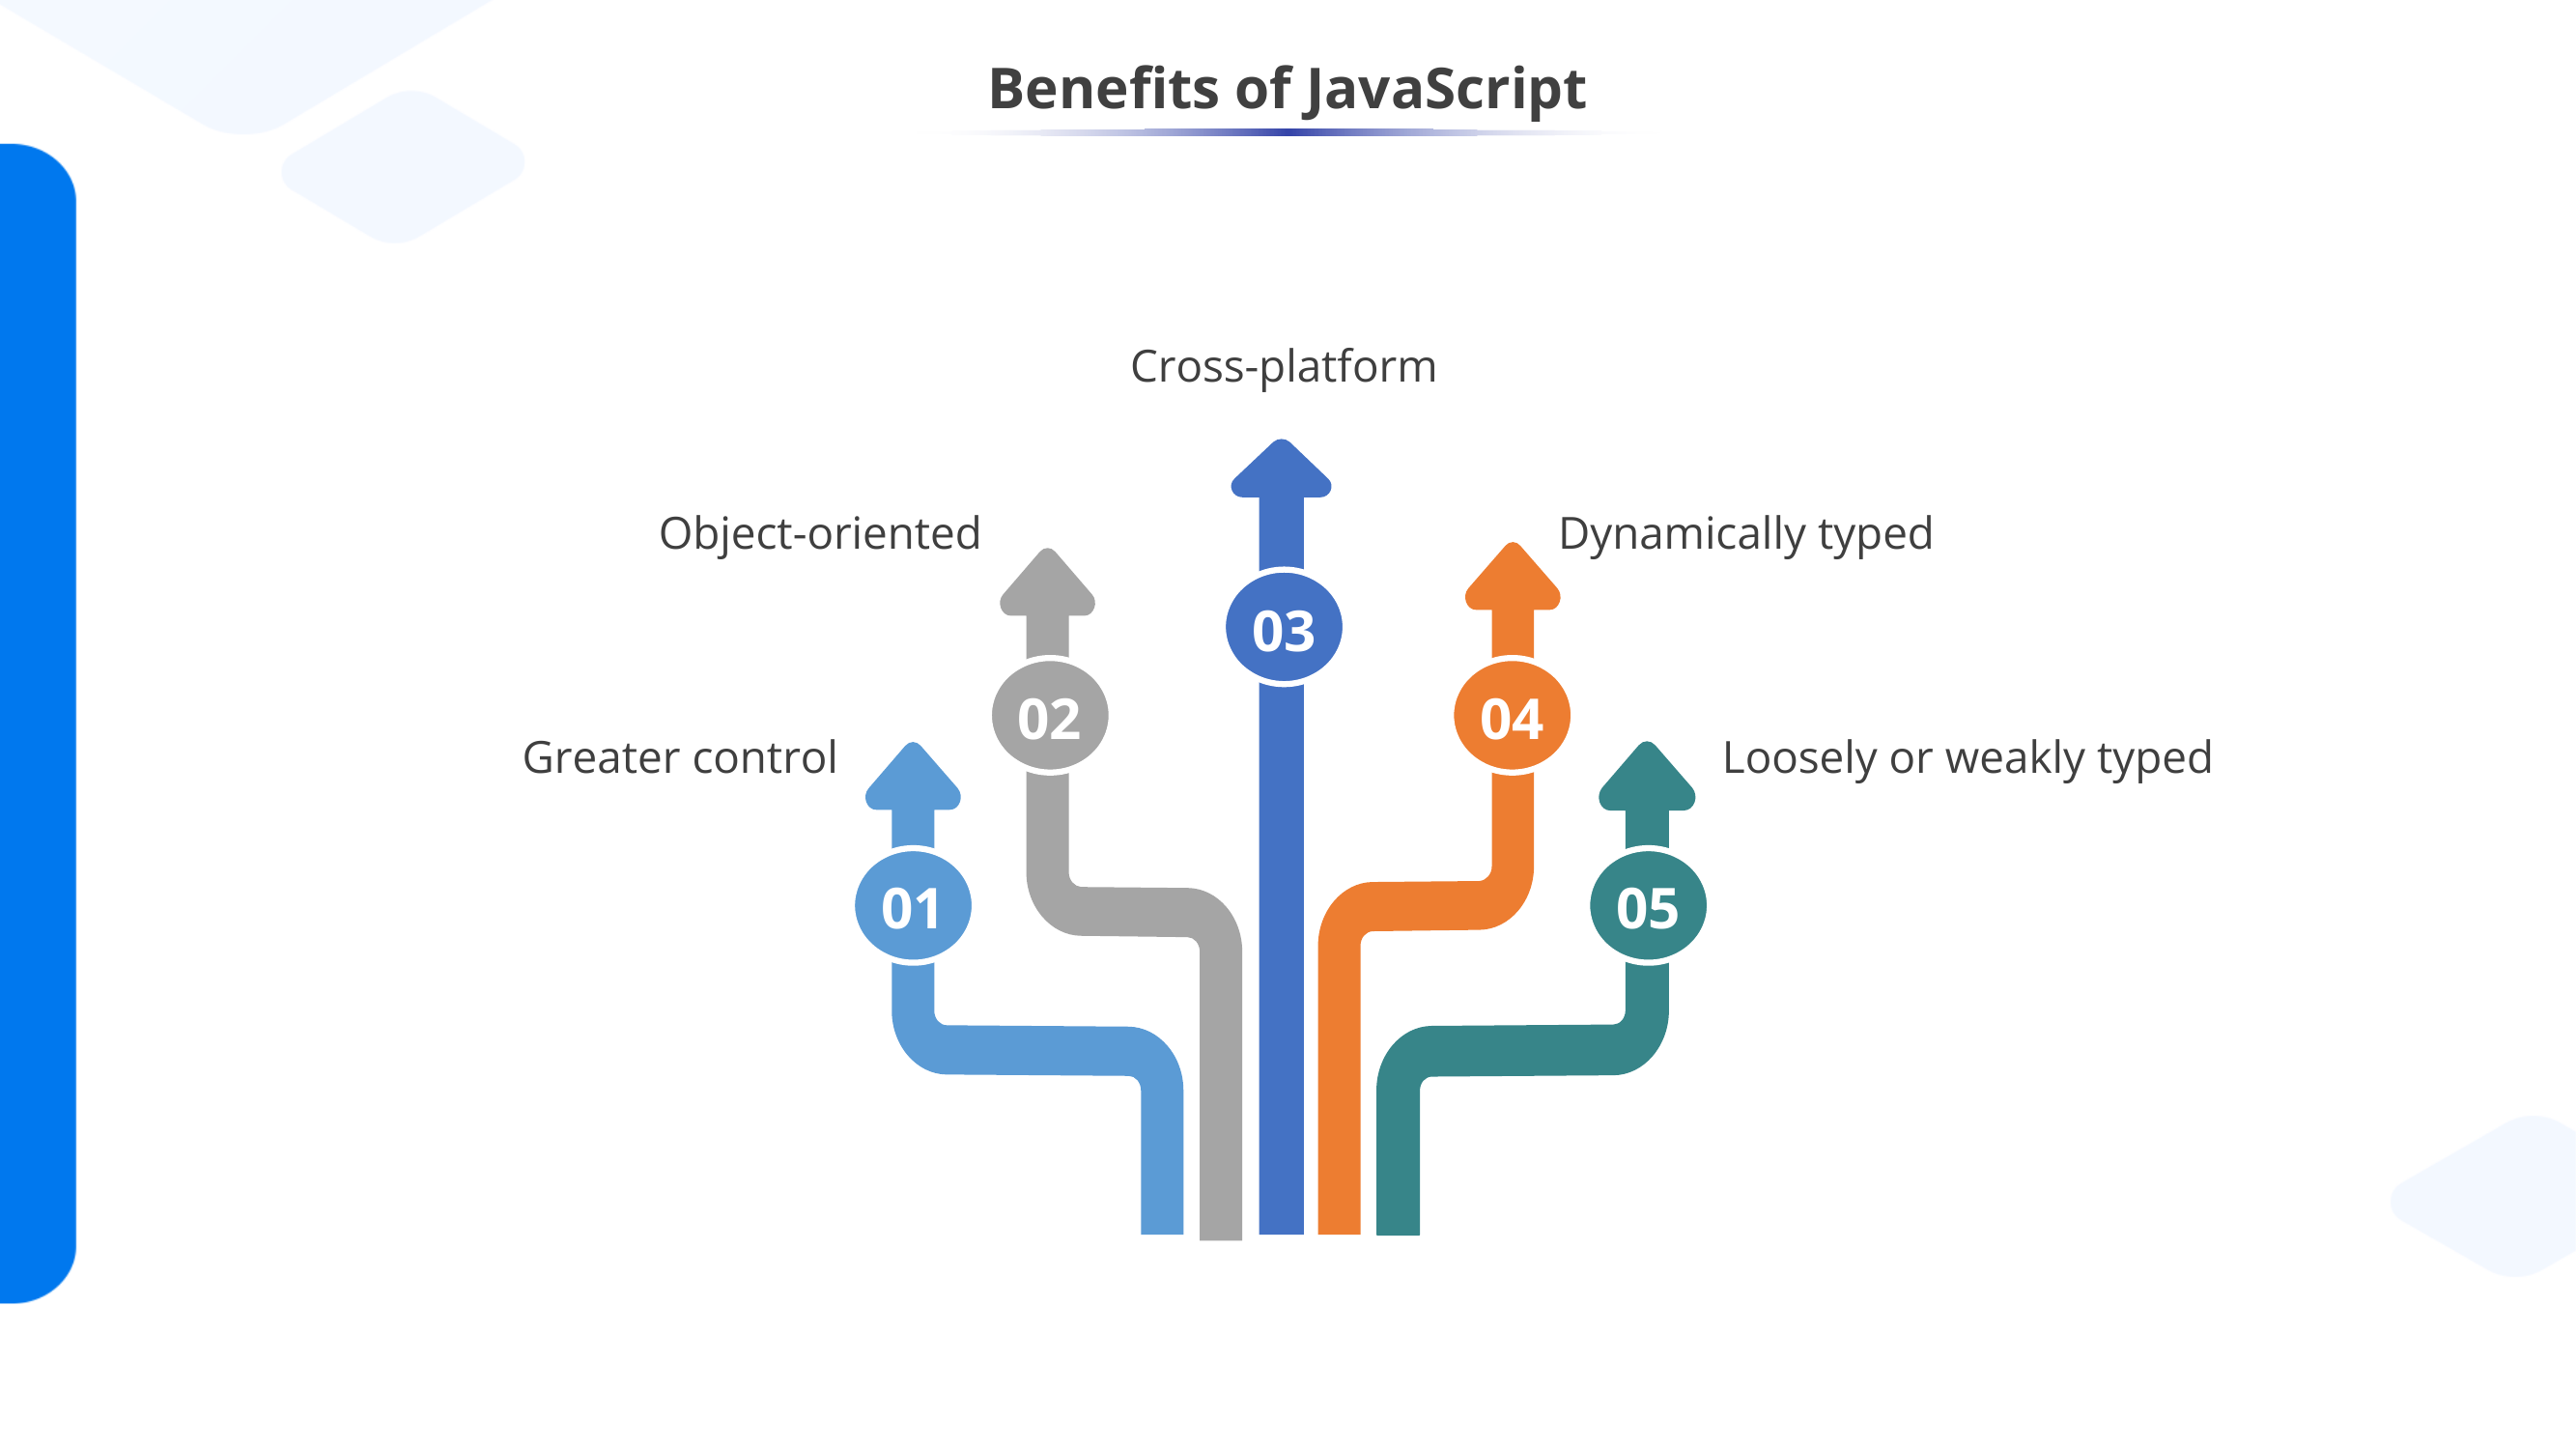

# Benefits of JavaScript

Cross-platform

Object-oriented
Dynamically typed

03

02
04
Greater control
Loosely or weakly typed

01
05